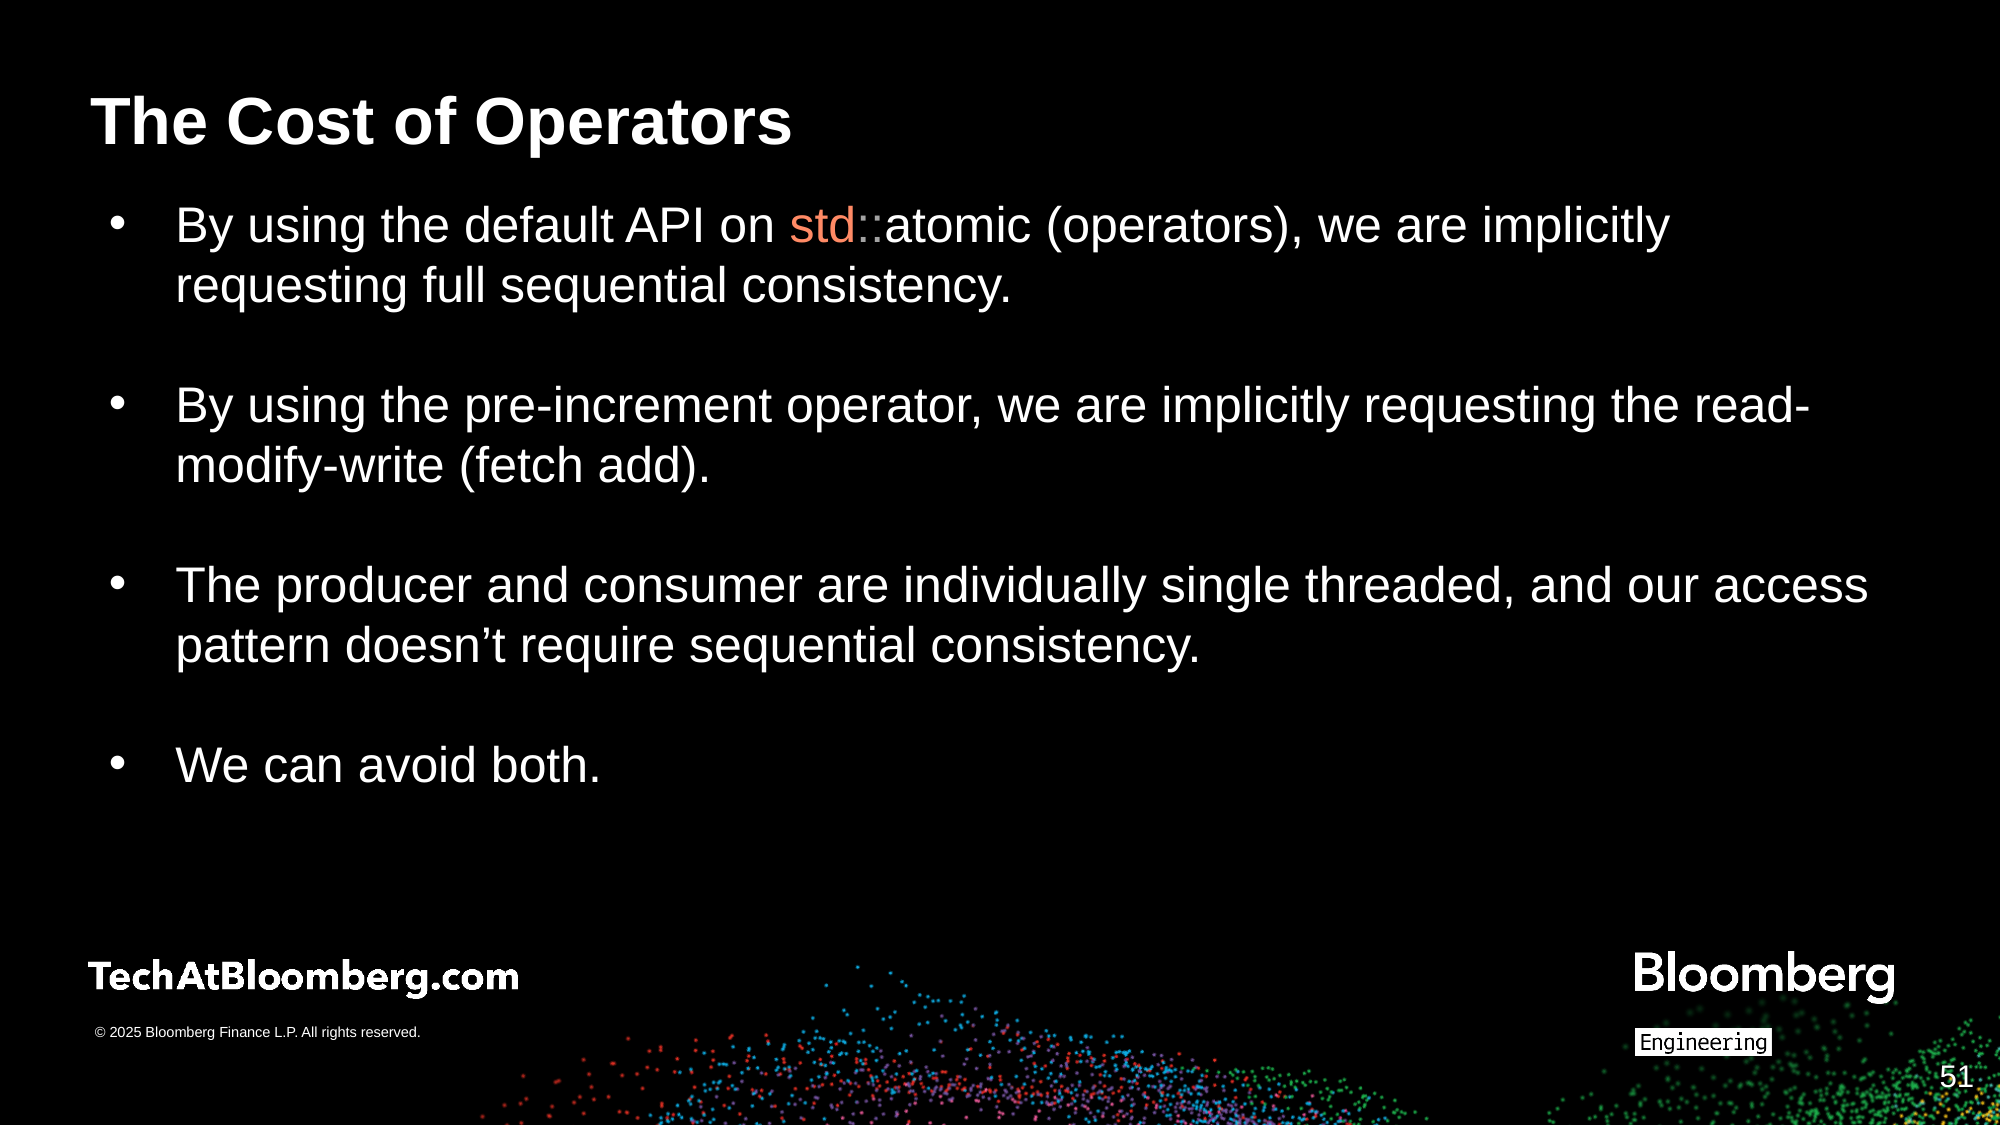

# The Cost of Operators
By using the default API on std::atomic (operators), we are implicitly requesting full sequential consistency.

By using the pre-increment operator, we are implicitly requesting the read-modify-write (fetch add).

The producer and consumer are individually single threaded, and our access pattern doesn’t require sequential consistency.

We can avoid both.
51